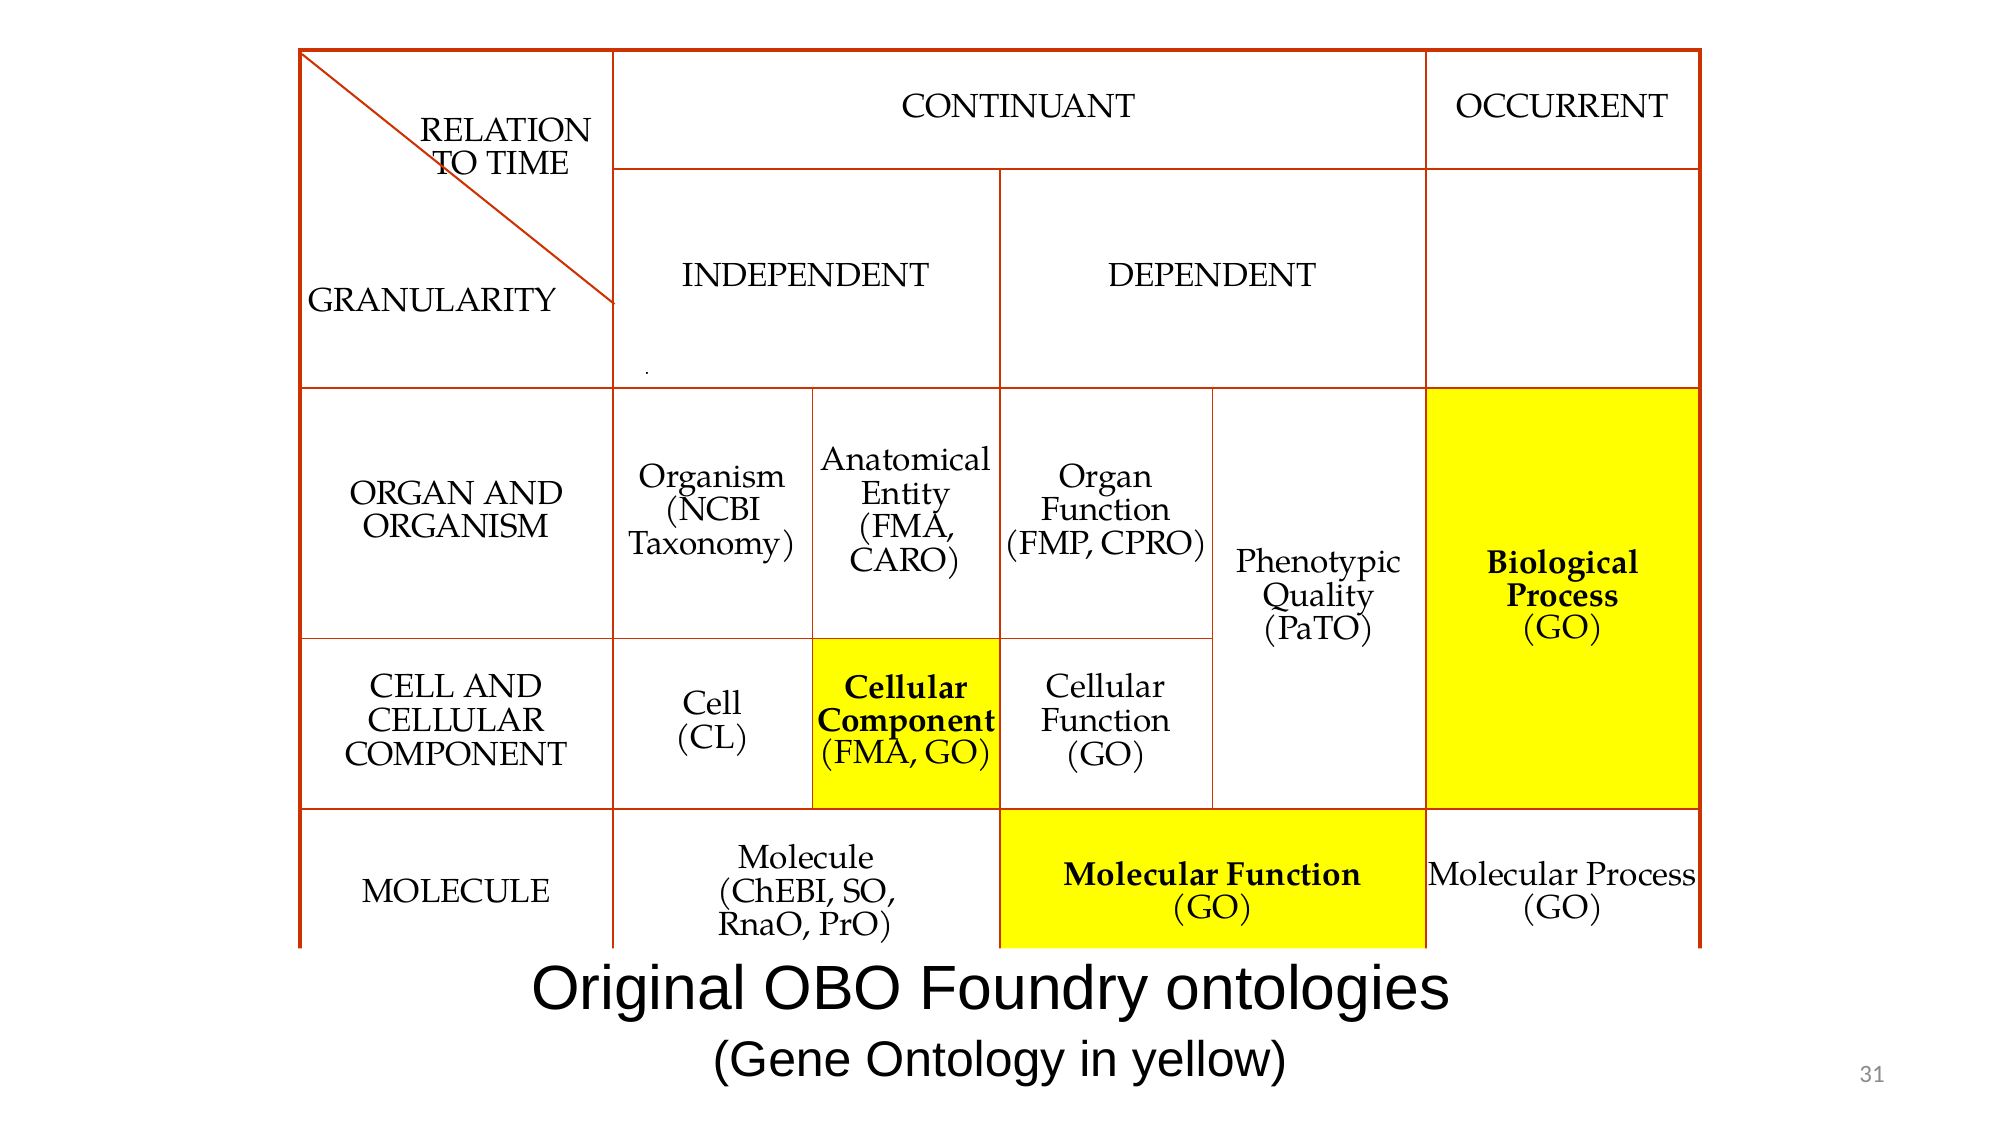

| RELATION TO TIME GRANULARITY | CONTINUANT |  |  |  | OCCURRENT |
| --- | --- | --- | --- | --- | --- |
|  | INDEPENDENT |  | DEPENDENT |  |  |
| ORGAN AND ORGANISM | Organism (NCBI Taxonomy) | Anatomical Entity (FMA, CARO) | Organ Function (FMP, CPRO) | Phenotypic Quality (PaTO) | Biological Process (GO) |
| CELL AND CELLULAR COMPONENT | Cell (CL) | Cellular Component (FMA, GO) | Cellular Function (GO) |  |  |
| MOLECULE | Molecule (ChEBI, SO, RnaO, PrO) |  | Molecular Function (GO) |  | Molecular Process (GO) |

Original OBO Foundry ontologies
(Gene Ontology in yellow)
31